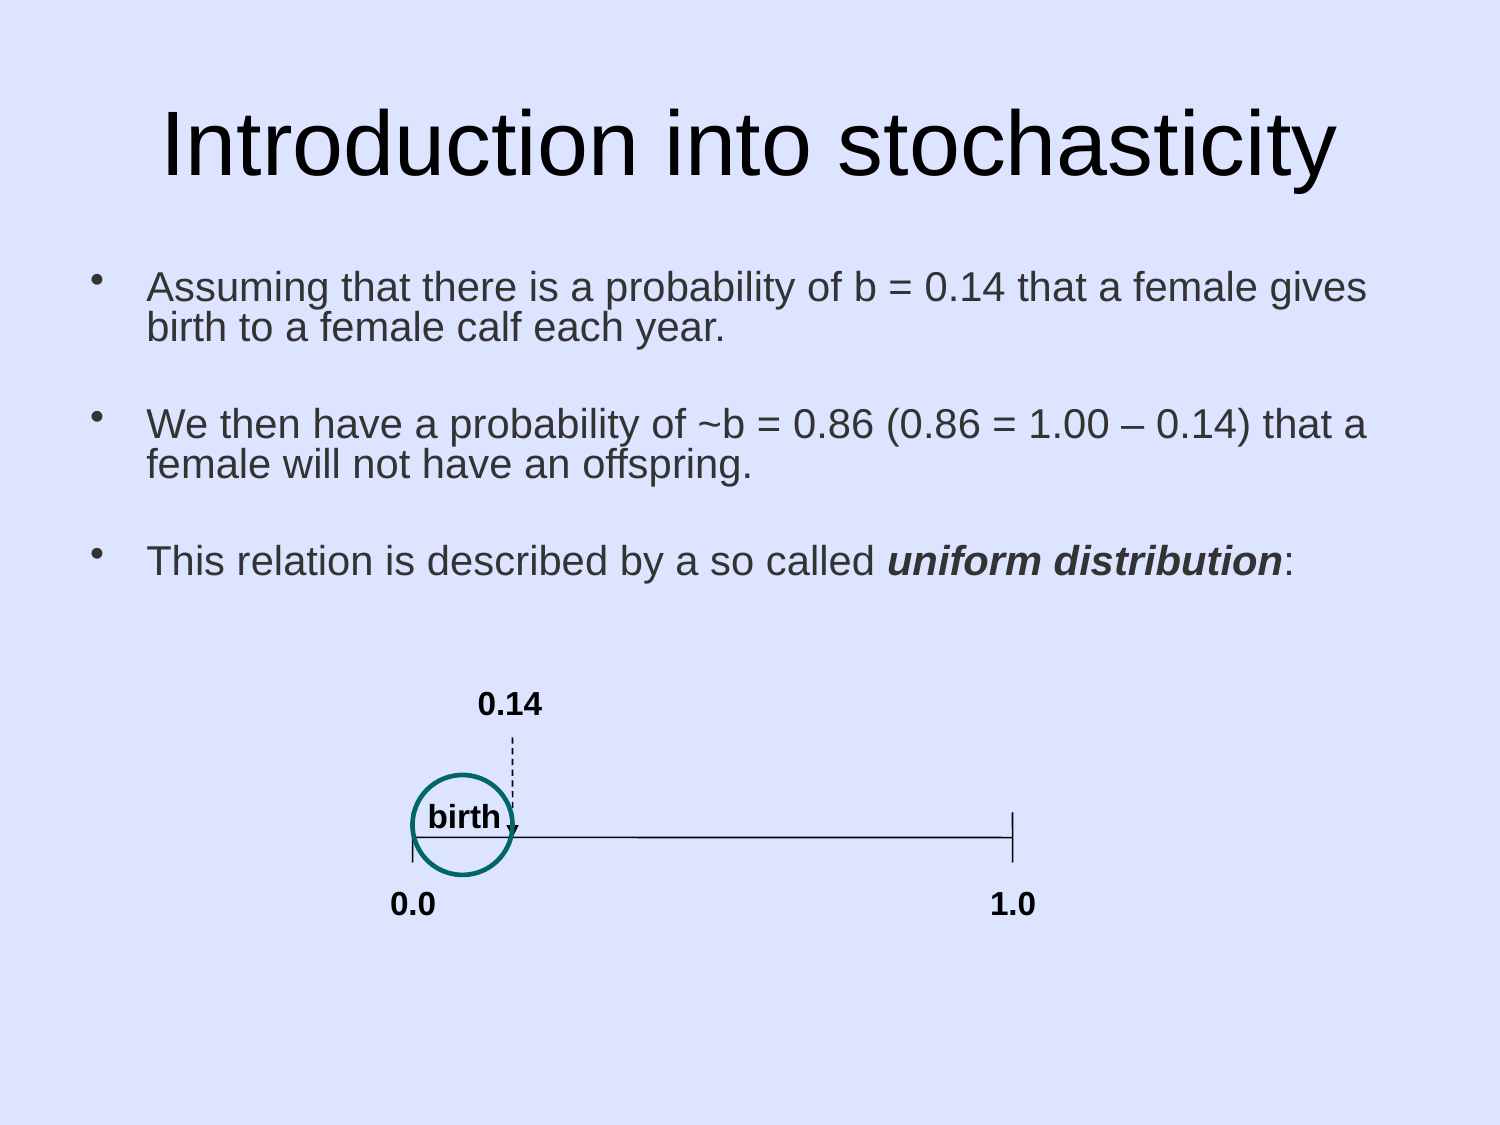

# Introduction into stochasticity
Assuming that there is a probability of b = 0.14 that a female gives birth to a female calf each year.

We then have a probability of ~b = 0.86 (0.86 = 1.00 – 0.14) that a female will not have an offspring.

This relation is described by a so called uniform distribution:
0.14

0.0				1.0

birth